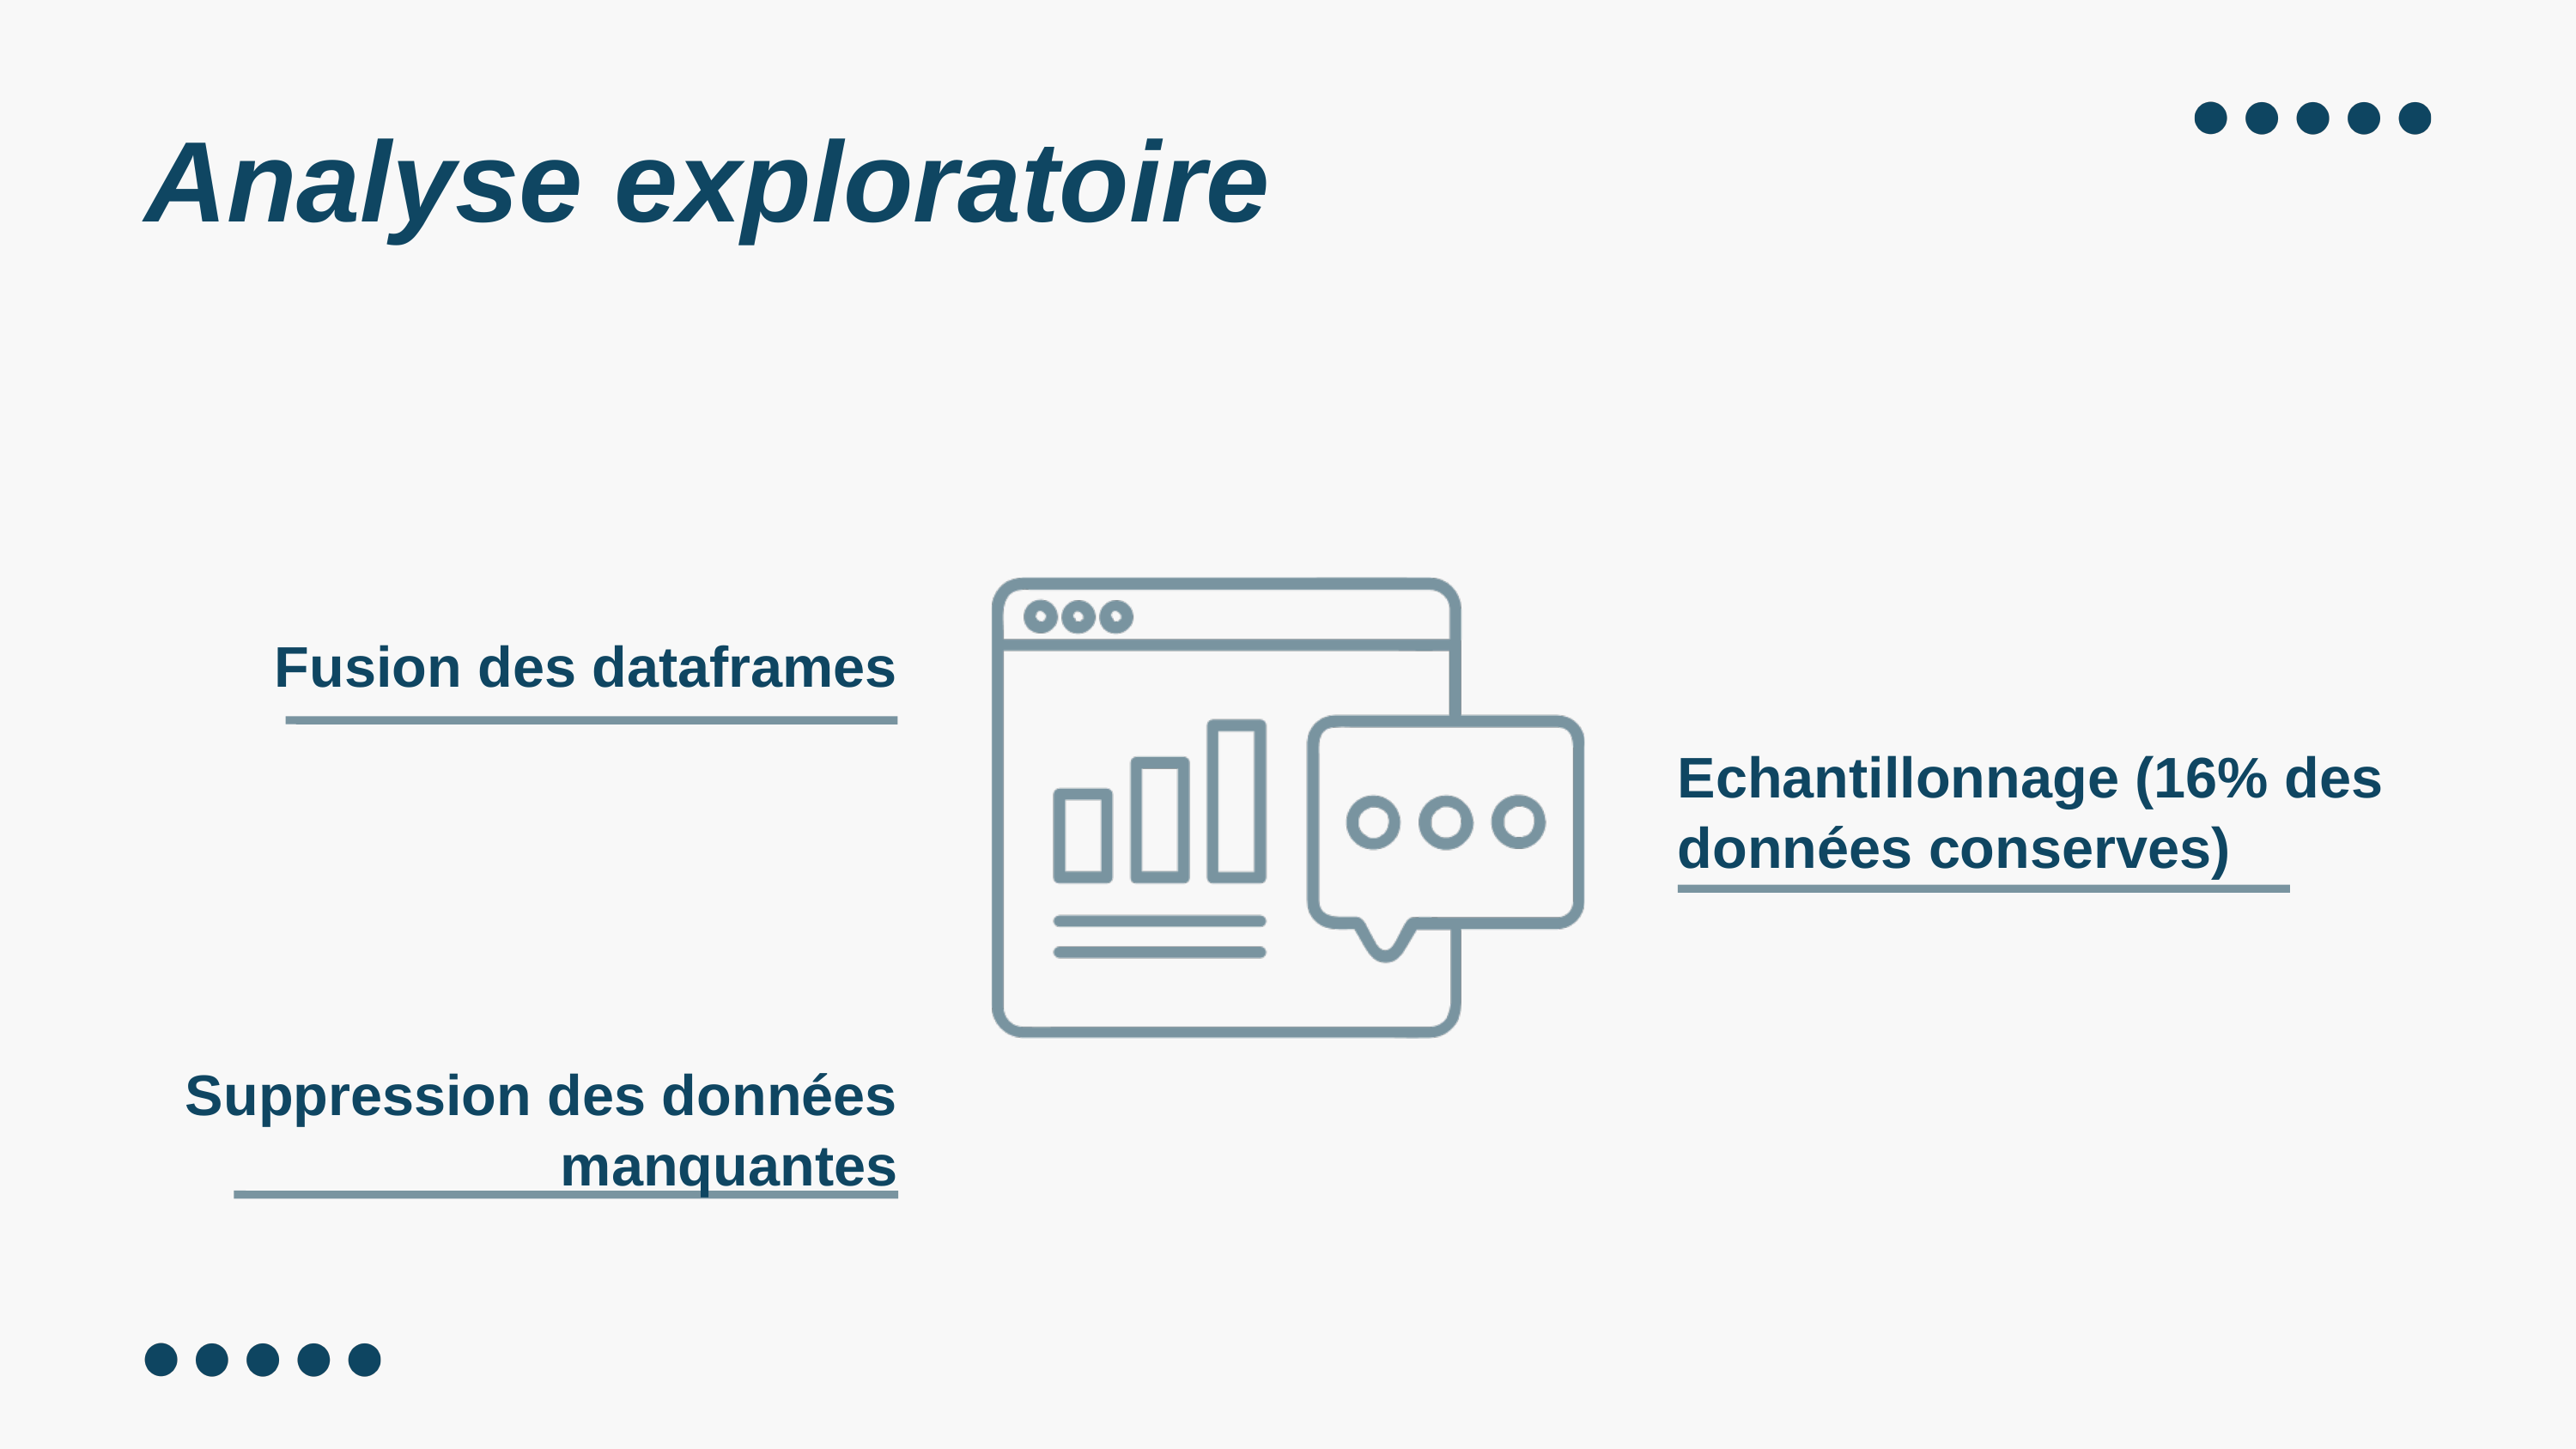

Analyse exploratoire

Fusion des dataframes

Echantillonnage (16% des données conserves)

Suppression des données manquantes